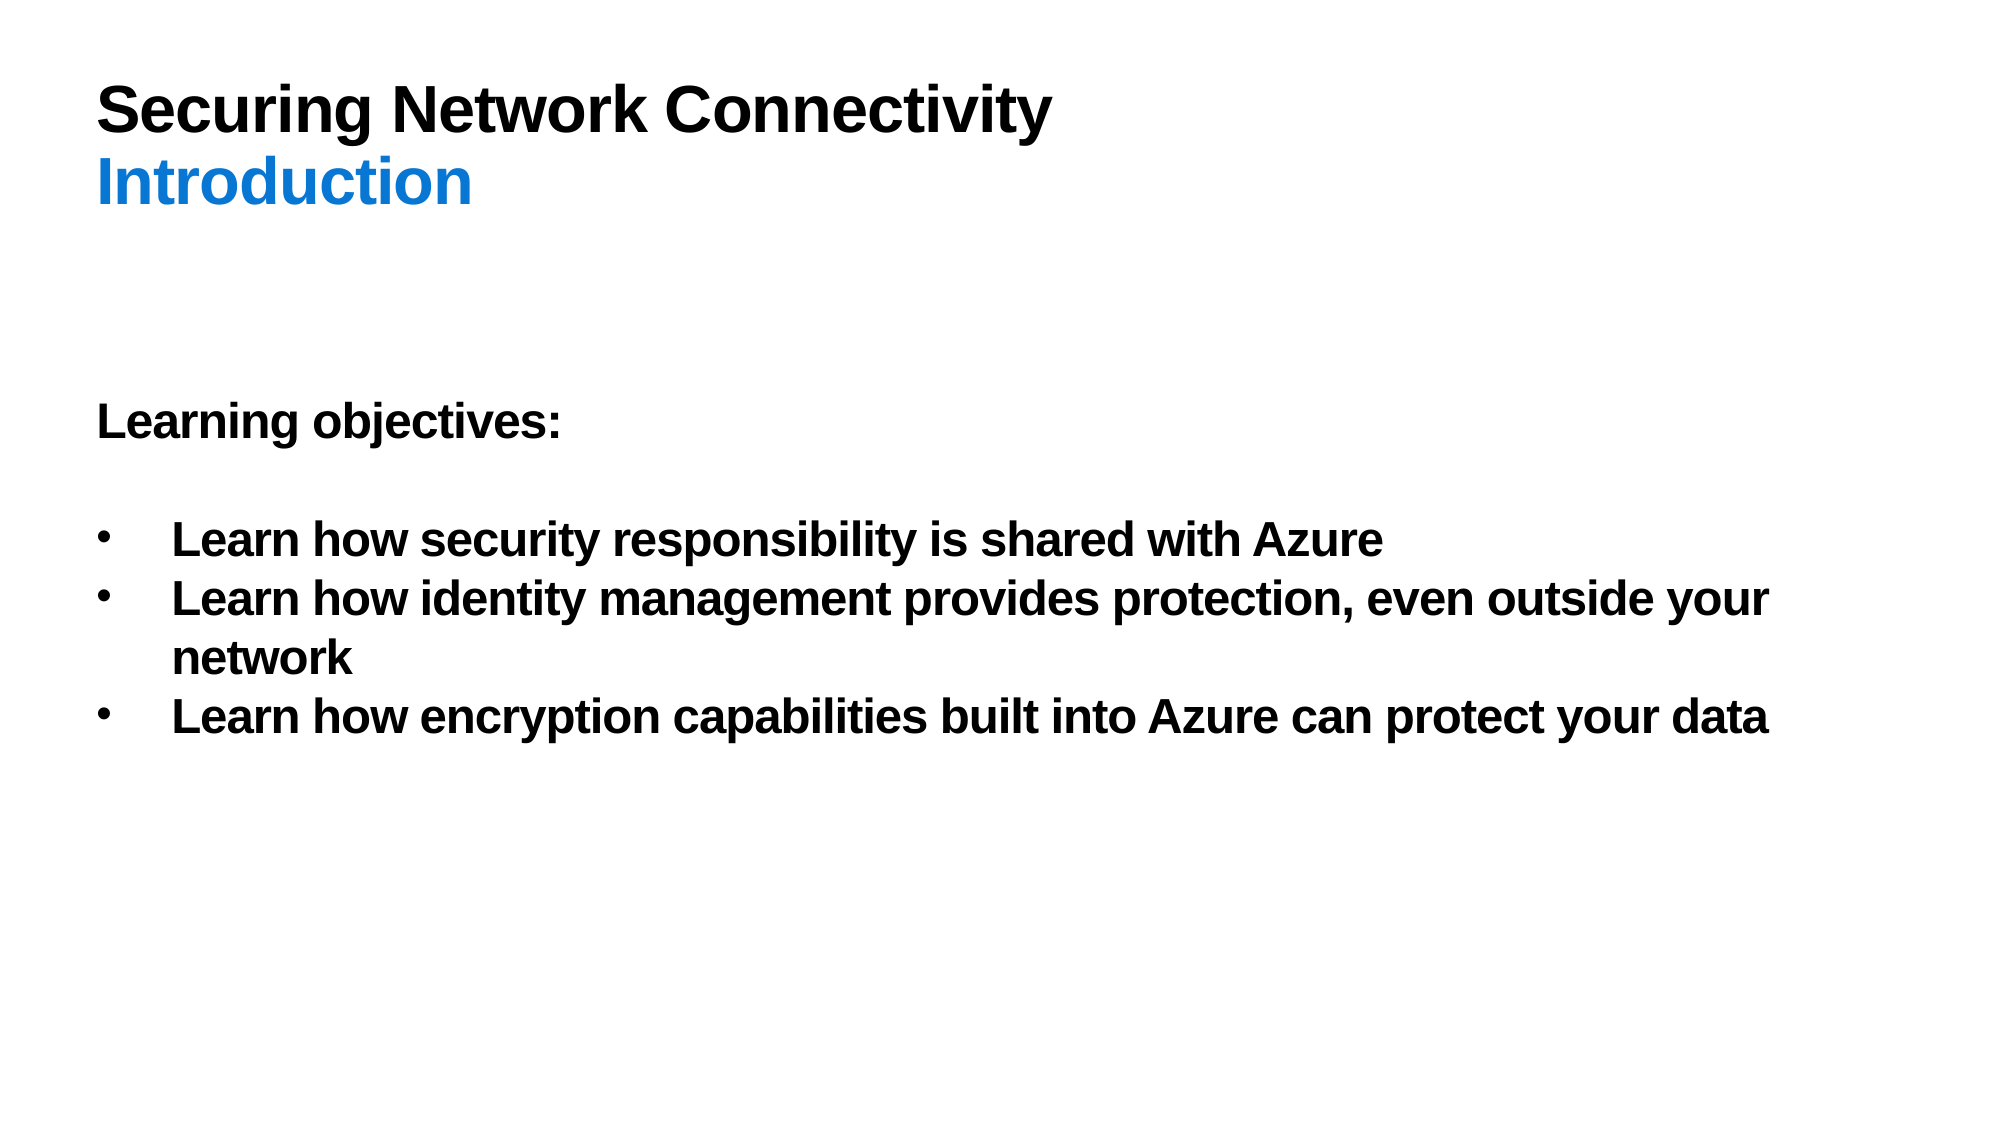

# Securing Network Connectivity Introduction
Learning objectives:

Learn how security responsibility is shared with Azure
Learn how identity management provides protection, even outside your network
Learn how encryption capabilities built into Azure can protect your data